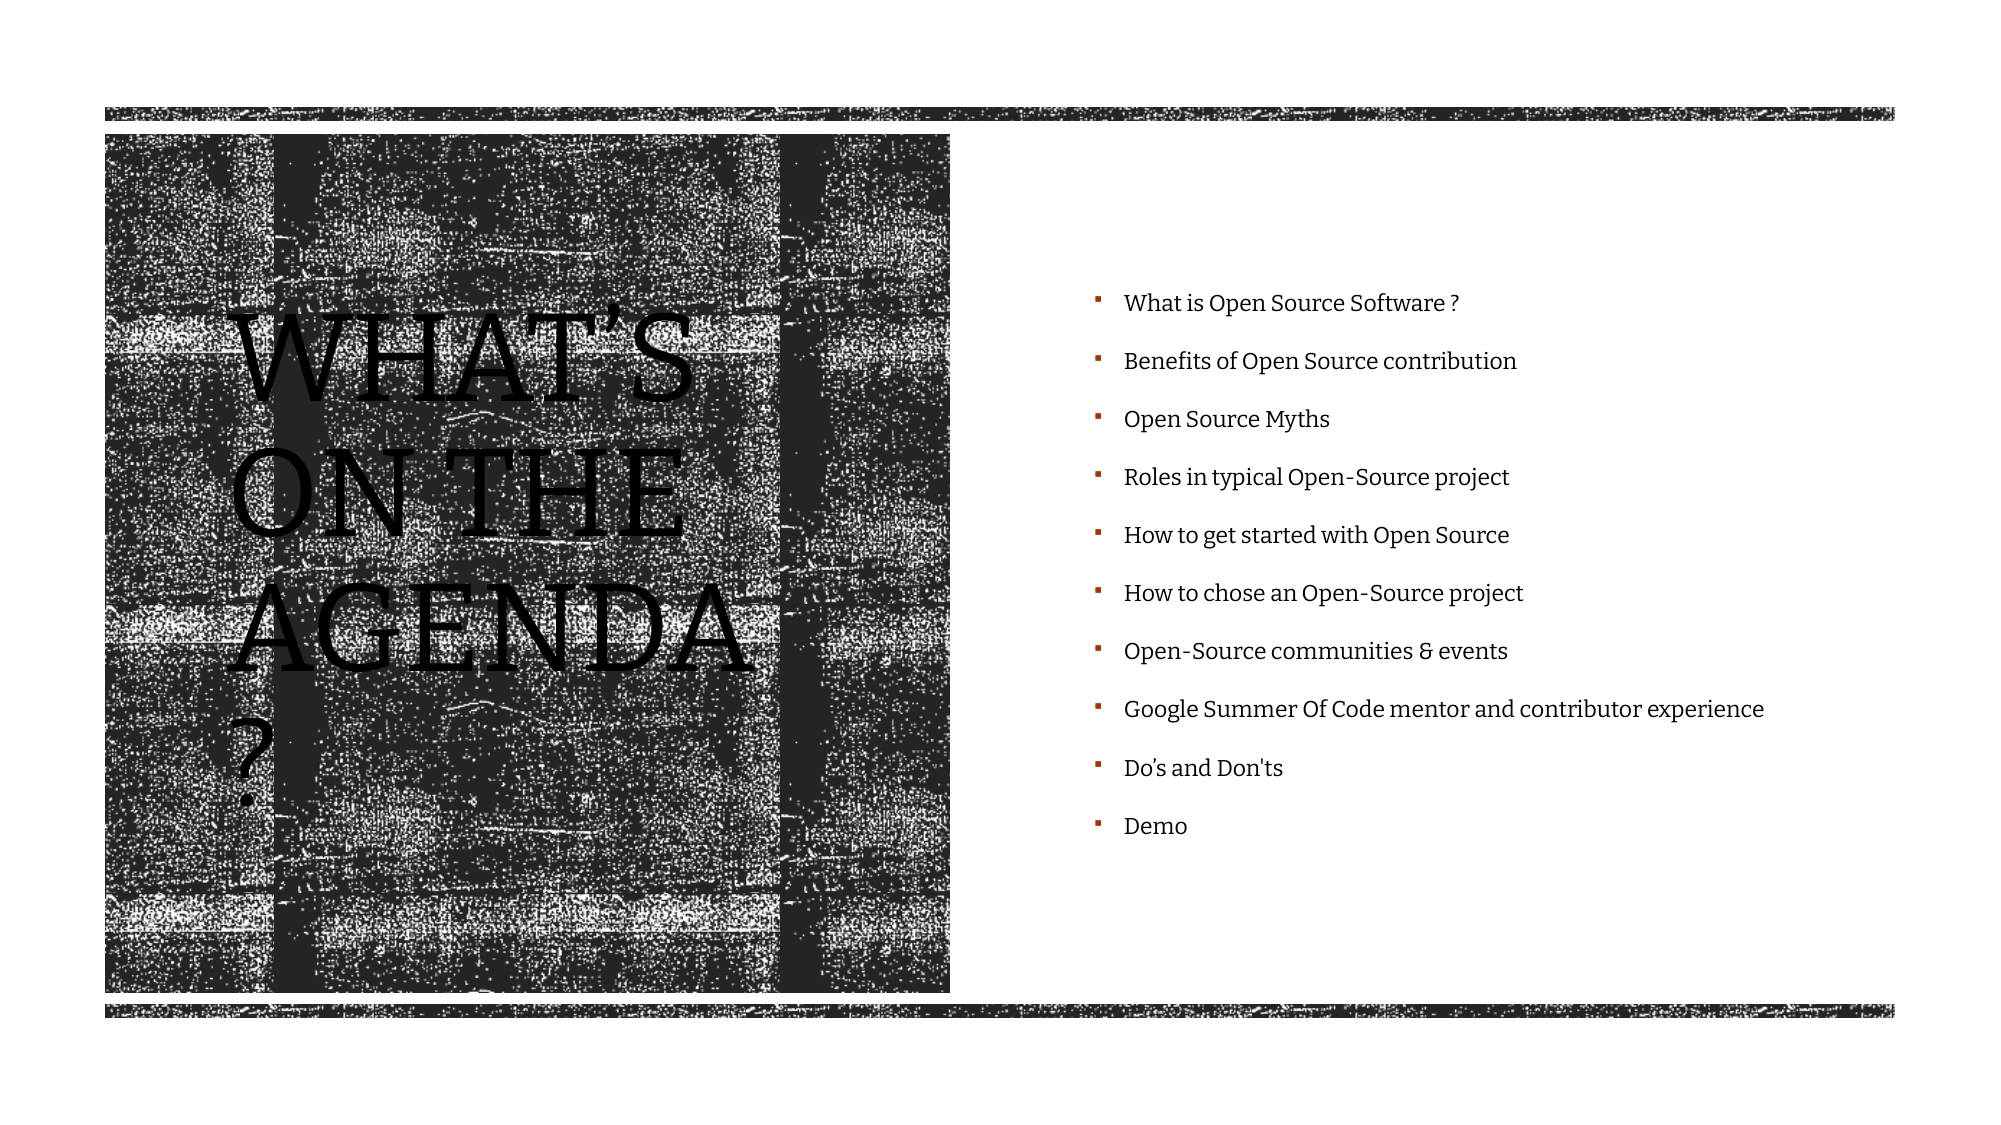

What is Open Source Software ?
Benefits of Open Source contribution
Open Source Myths
Roles in typical Open-Source project
How to get started with Open Source
How to chose an Open-Source project
Open-Source communities & events
Google Summer Of Code mentor and contributor experience
Do’s and Don'ts
Demo

# What’s on the Agenda ?